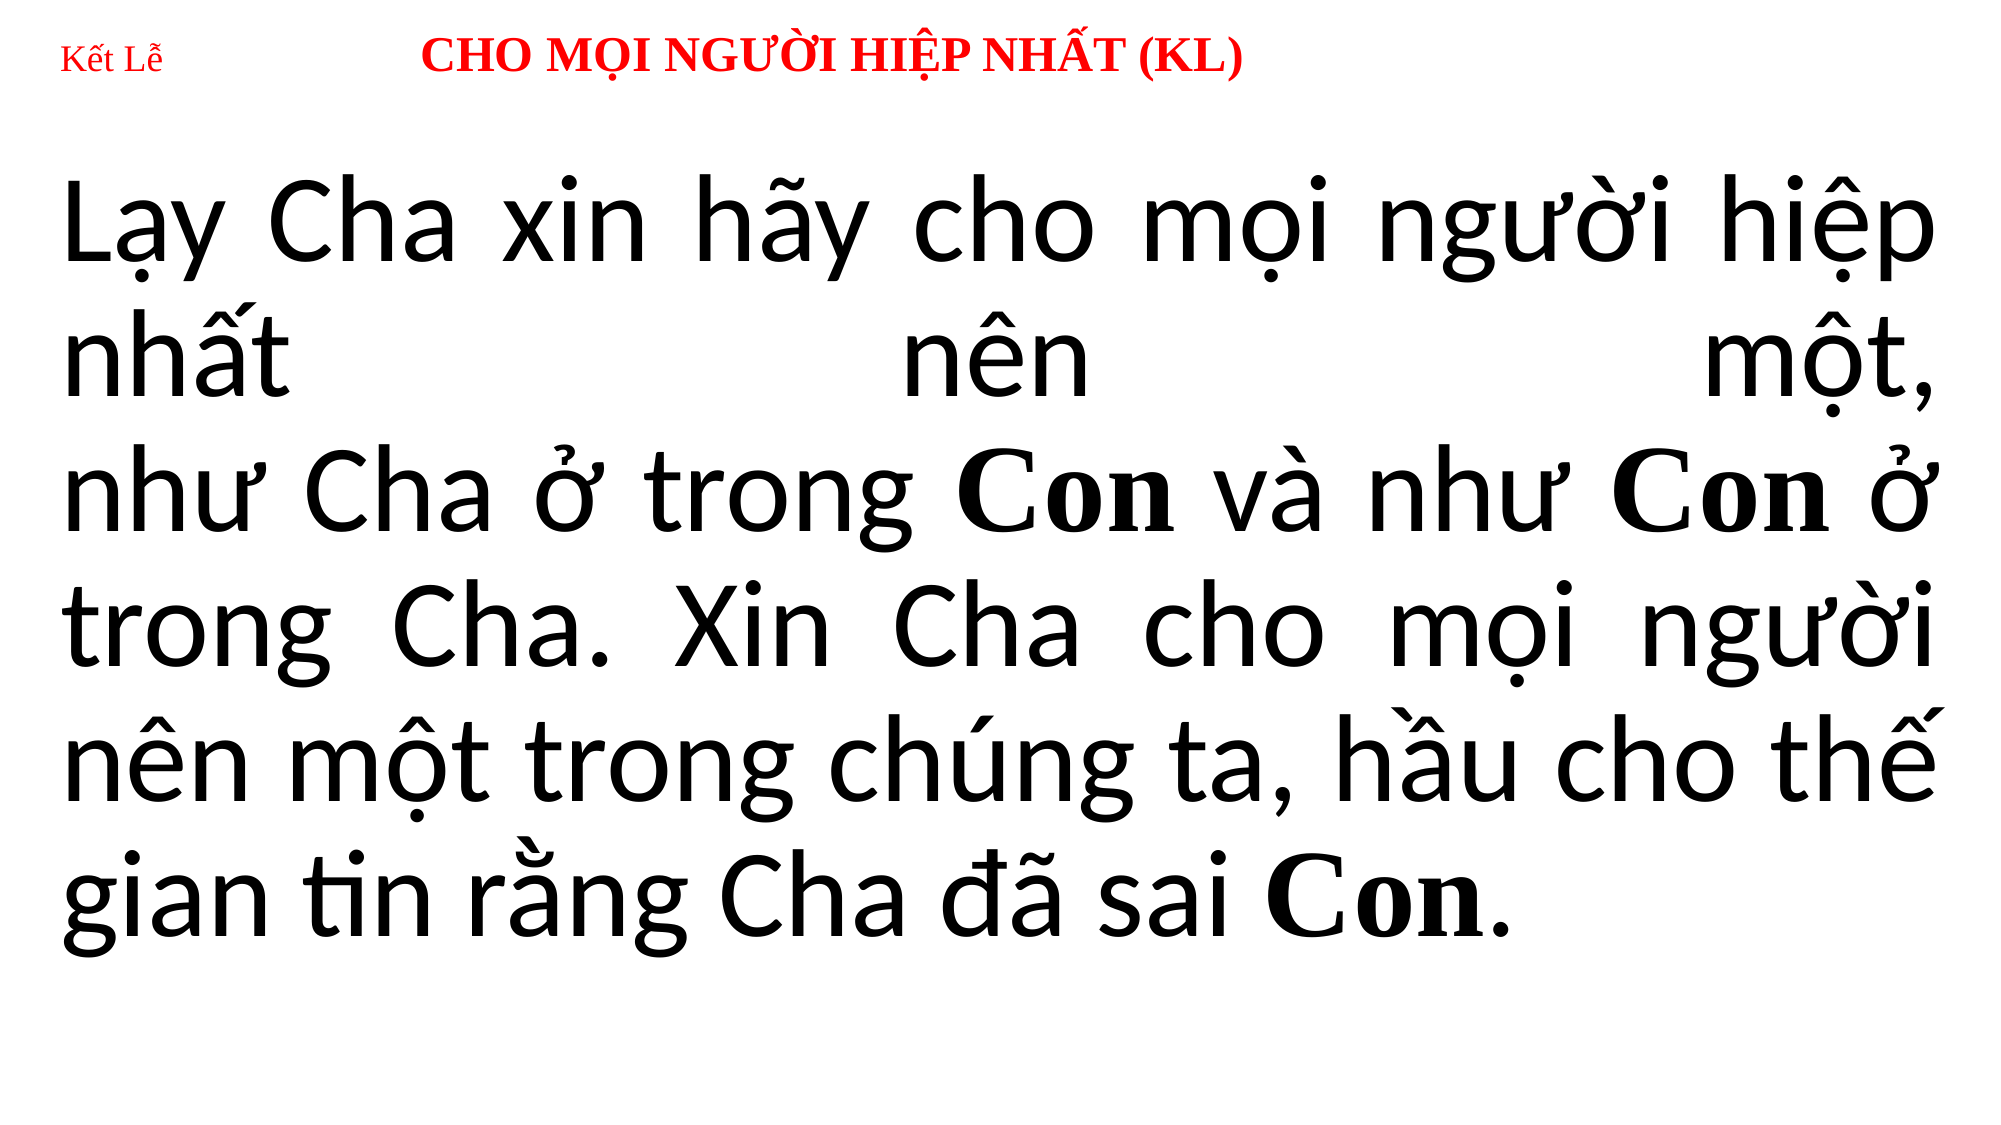

# Kết Lễ                           CHO MỌI NGƯỜI HIỆP NHẤT (KL)
Lạy Cha xin hãy cho mọi người hiệp nhất nên một,
như Cha ở trong Con và như Con ở trong Cha. Xin Cha cho mọi người nên một trong chúng ta, hầu cho thế gian tin rằng Cha đã sai Con.